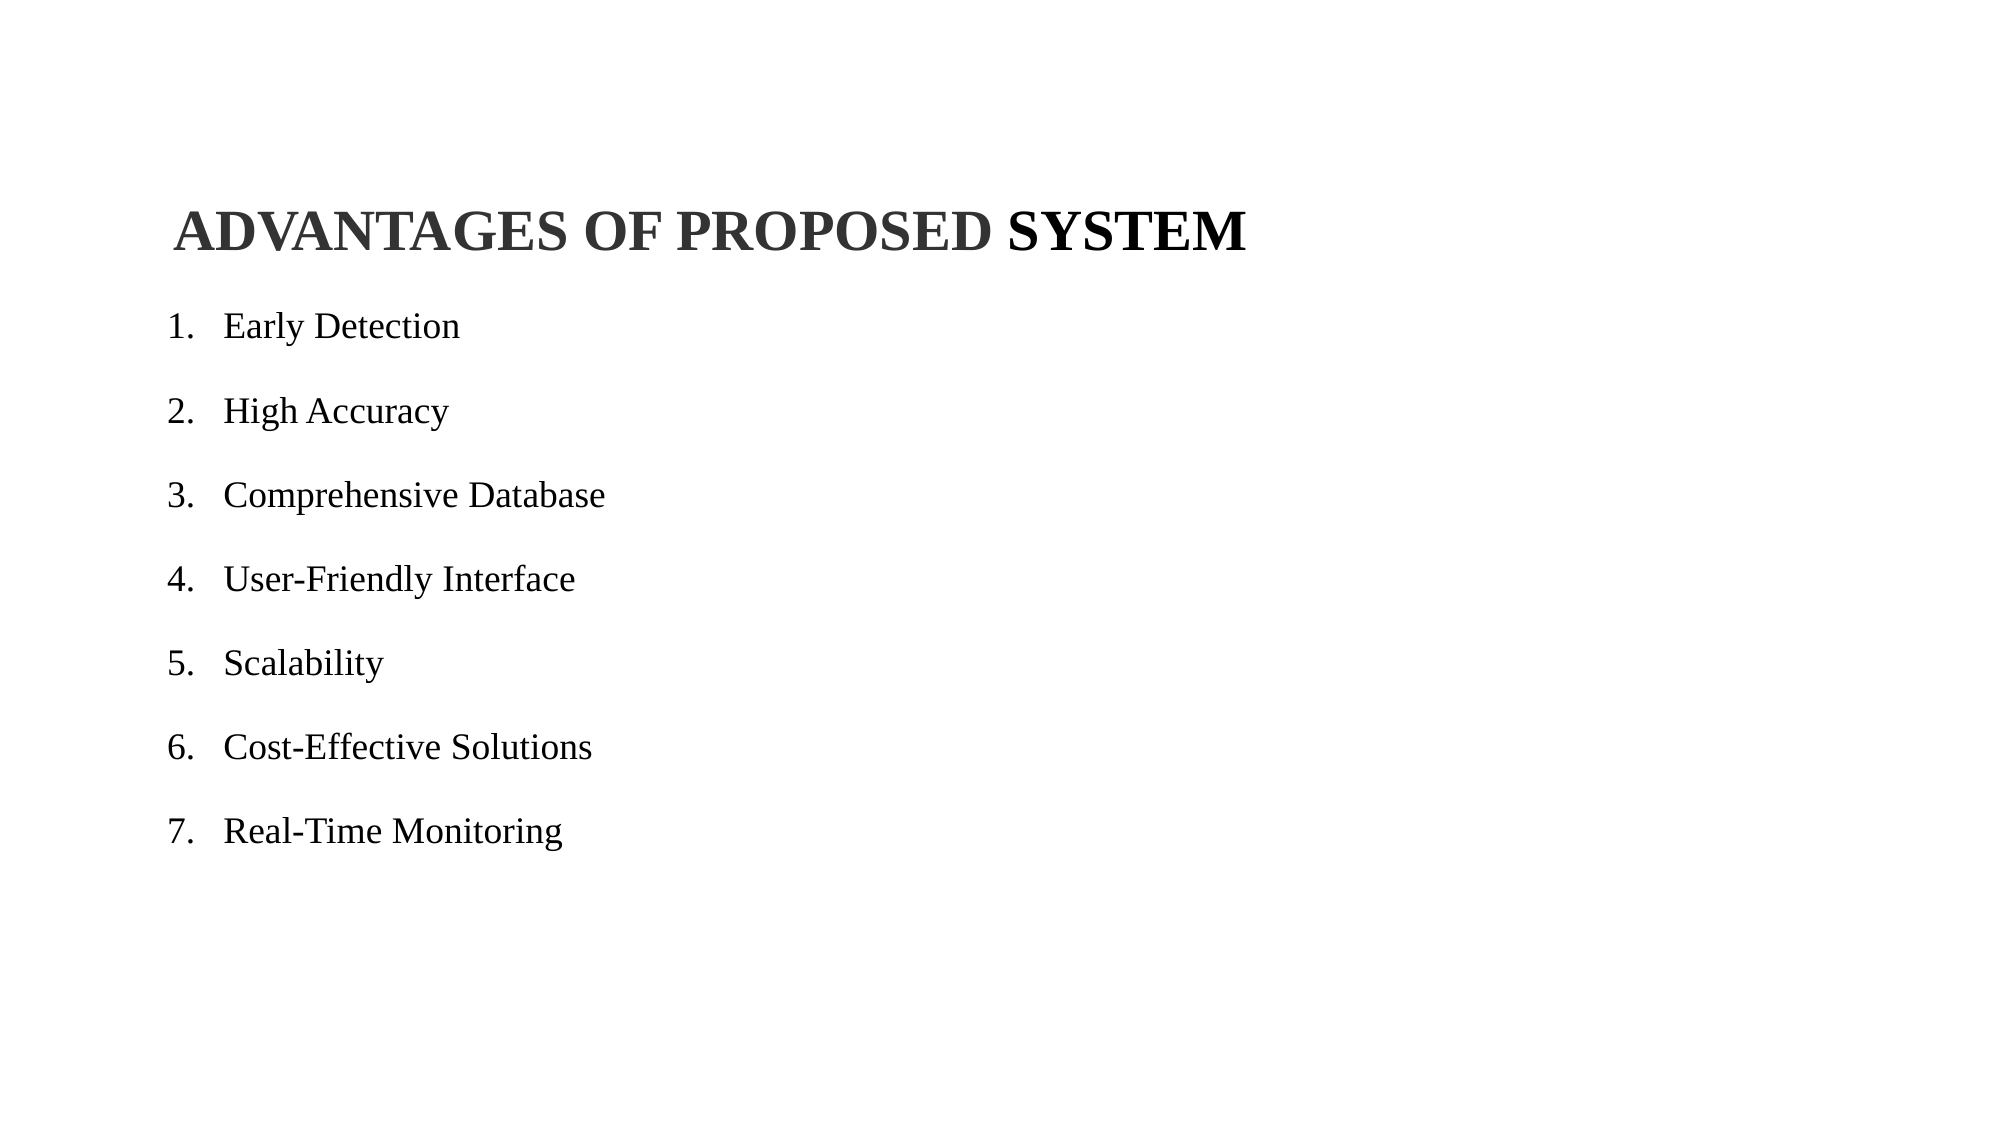

ADVANTAGES OF PROPOSED SYSTEM
Early Detection
High Accuracy
Comprehensive Database
User-Friendly Interface
Scalability
Cost-Effective Solutions
Real-Time Monitoring